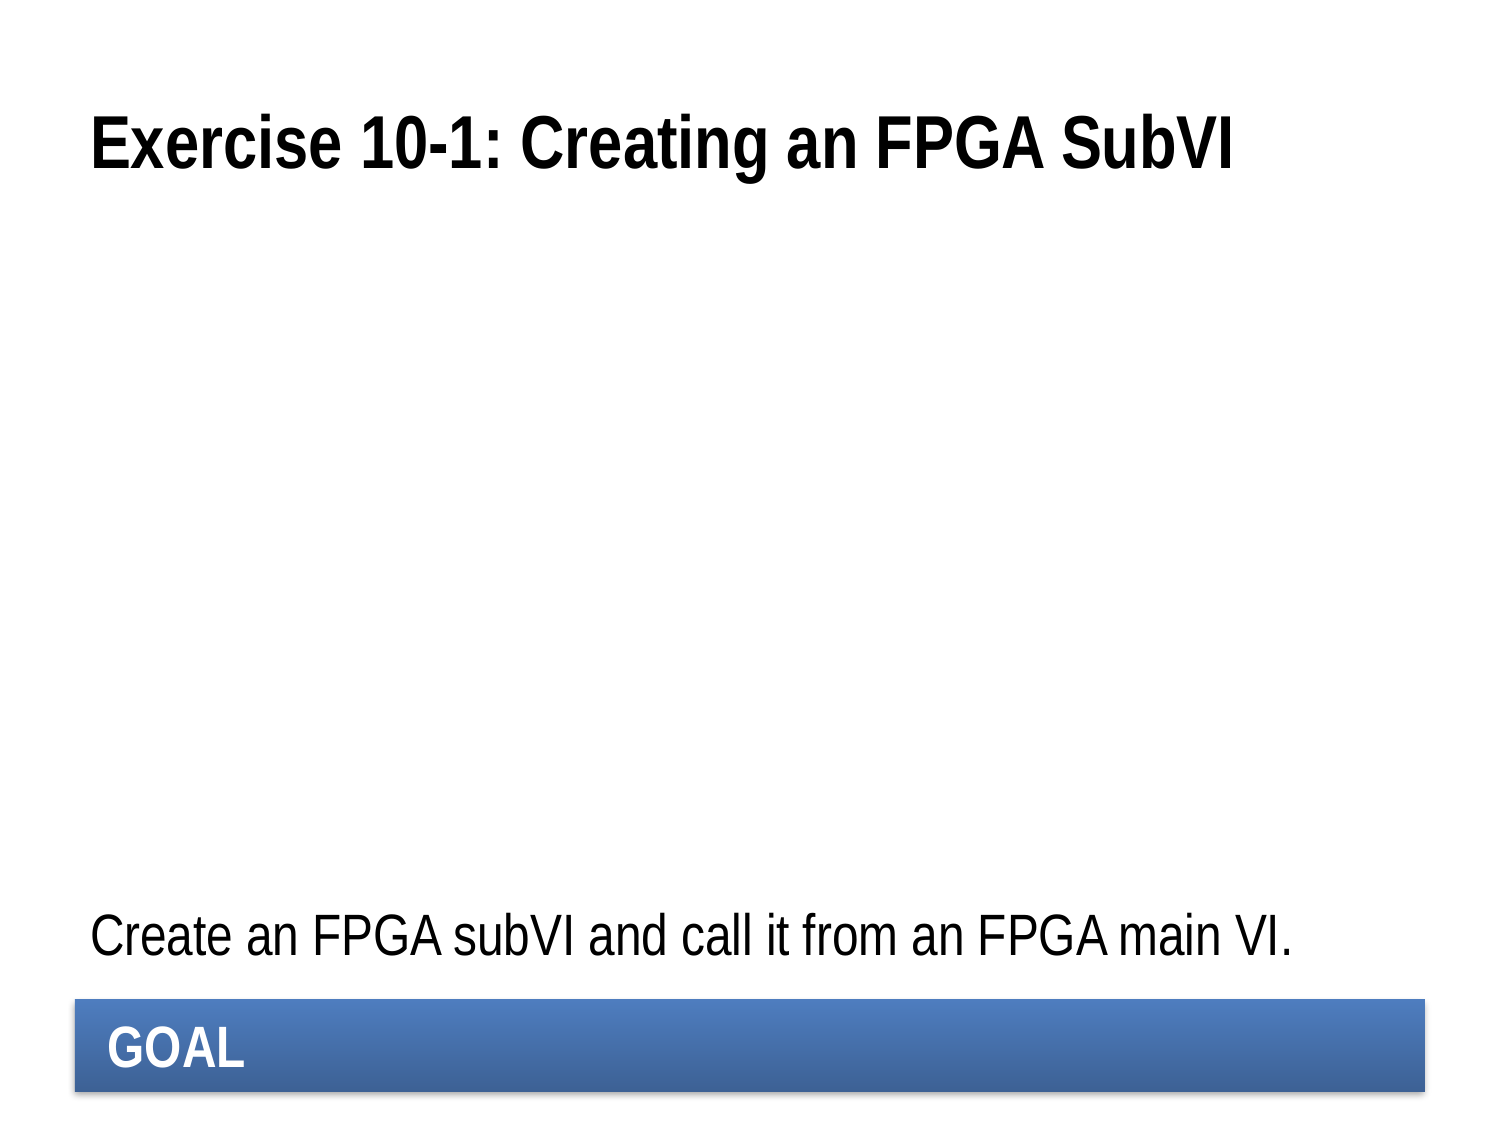

# Exercise 10-1: Creating an FPGA SubVI
Create an FPGA subVI and call it from an FPGA main VI.